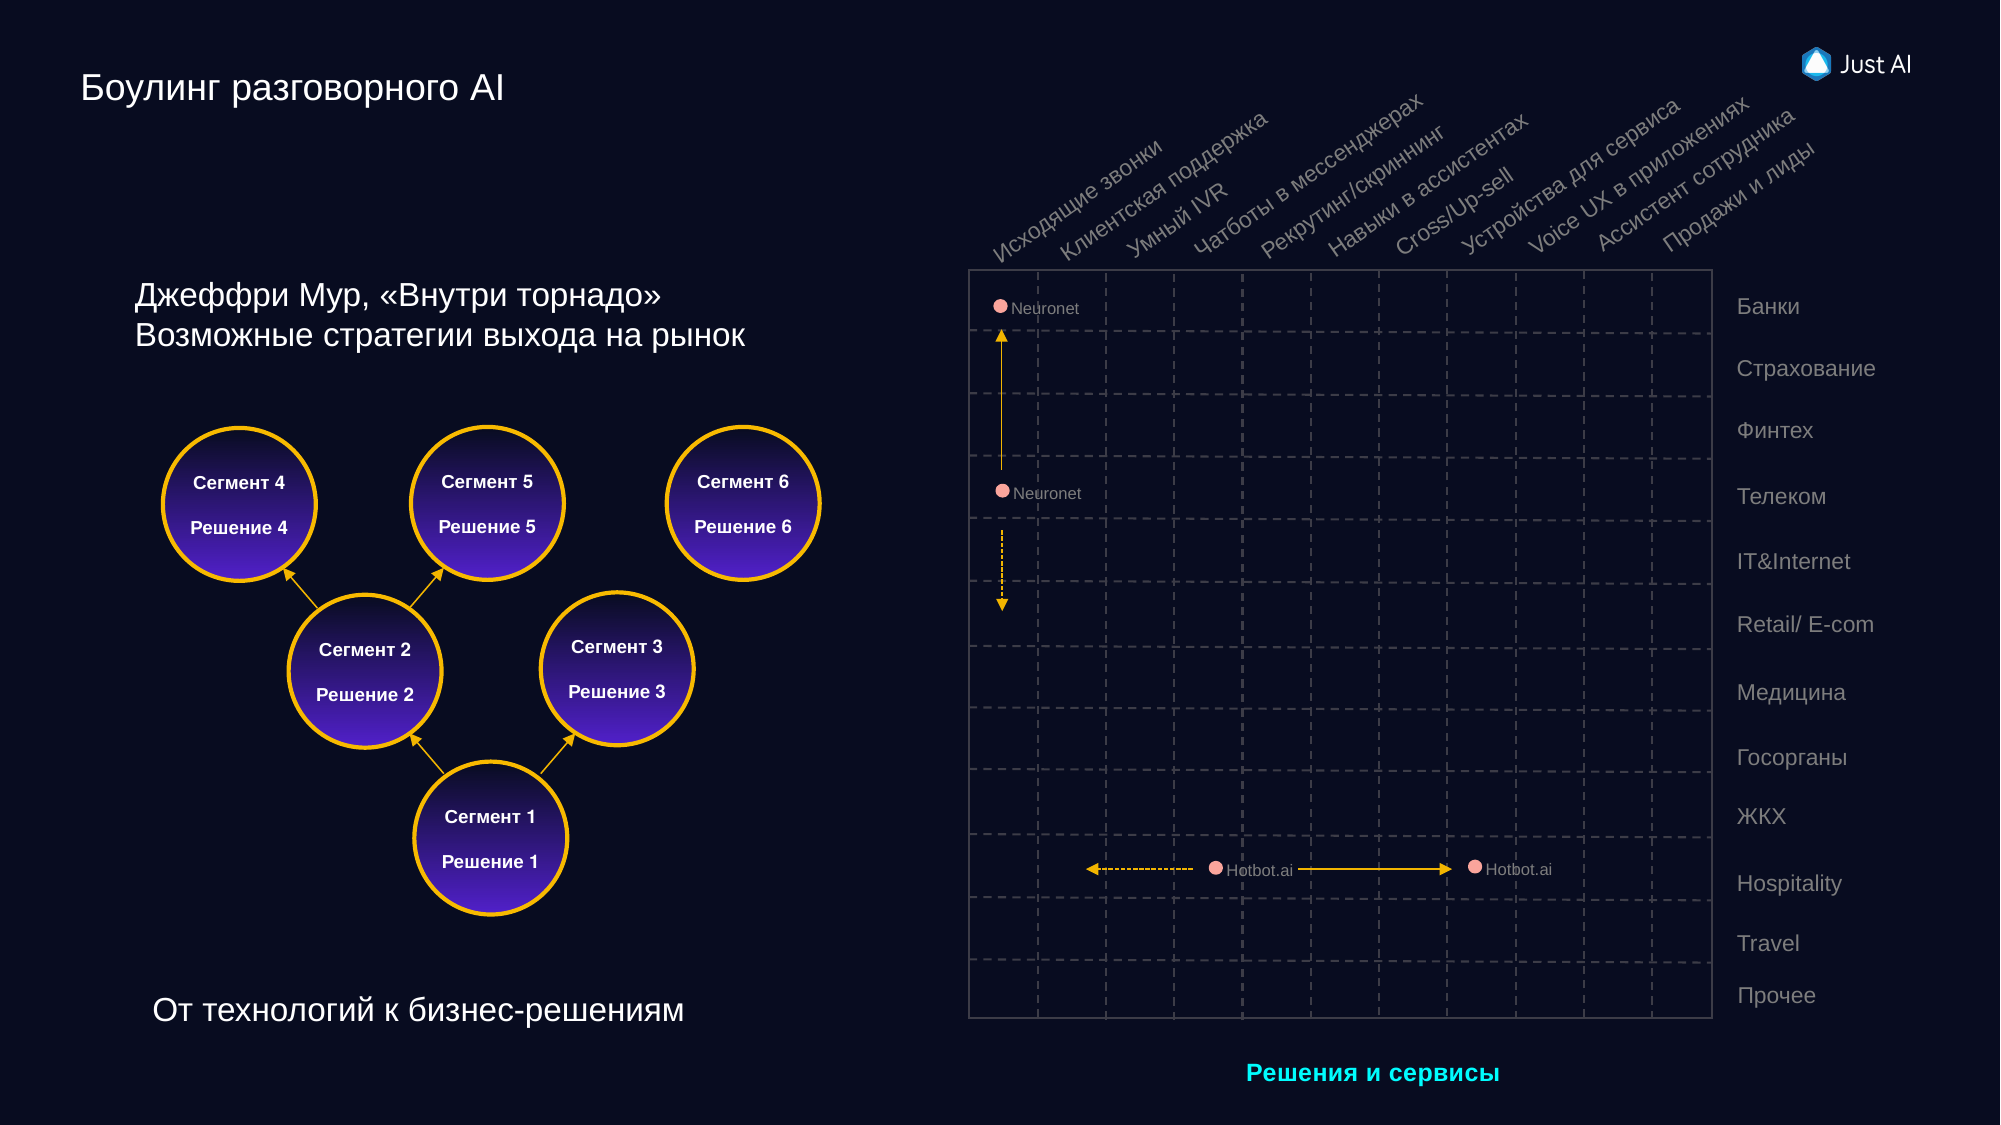

Боулинг разговорного AI
Voice UX в приложениях
Устройства для сервиса
Клиентская поддержка
Навыки в ассистентах
Чатботы в мессенджерах
Ассистент сотрудника
Рекрутинг/скриннинг
Продажи и лиды
Исходящие звонки
Cross/Up-sell
Умный IVR
Джеффри Мур, «Внутри торнадо»
Возможные стратегии выхода на рынок

Банки
Neuronet

Страхование
Финтех
Сегмент 5

Решение 5
Сегмент 6

Решение 6
Сегмент 4

Решение 4
Телеком
Neuronet

IT&Internet
Сегмент 3

Решение 3
Retail/ E-com
Сегмент 2

Решение 2
Медицина

Госорганы
Сегмент 1

Решение 1
ЖКХ
Hotbot.ai

Hotbot.ai

Hospitality
Travel
Прочее
От технологий к бизнес-решениям
Решения и сервисы